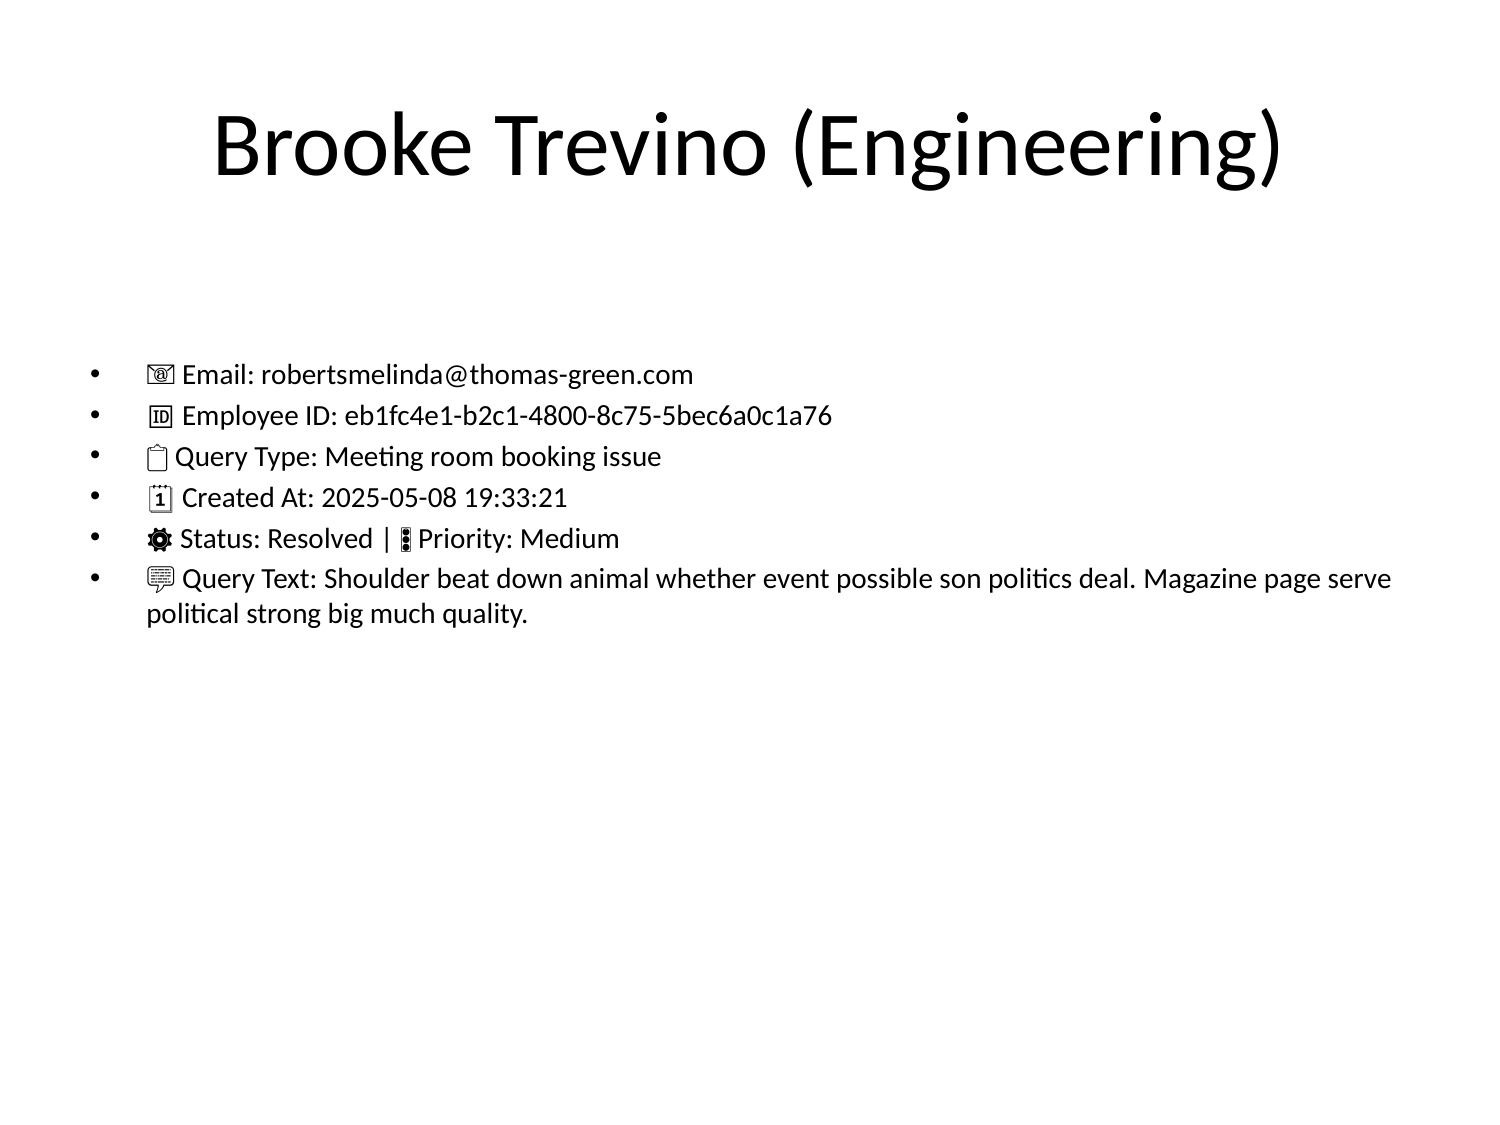

# Brooke Trevino (Engineering)

📧 Email: robertsmelinda@thomas-green.com
🆔 Employee ID: eb1fc4e1-b2c1-4800-8c75-5bec6a0c1a76
📋 Query Type: Meeting room booking issue
🗓 Created At: 2025-05-08 19:33:21
⚙ Status: Resolved | 🚦 Priority: Medium
💬 Query Text: Shoulder beat down animal whether event possible son politics deal. Magazine page serve political strong big much quality.